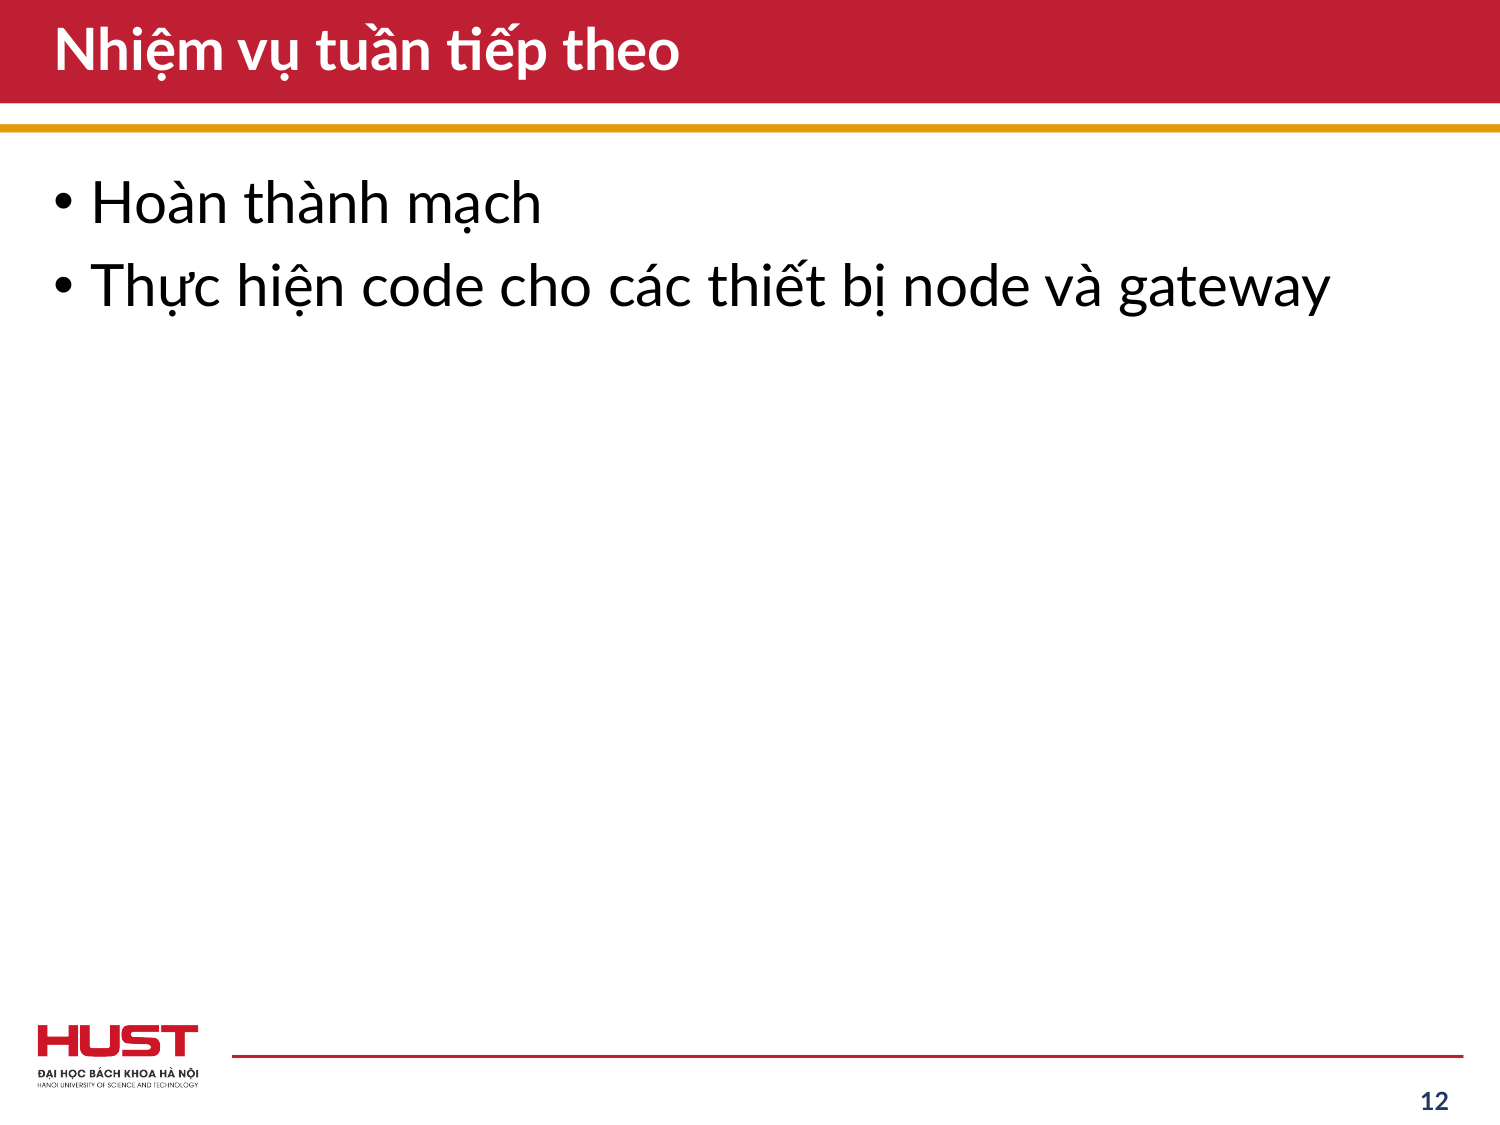

# Nhiệm vụ tuần tiếp theo
Hoàn thành mạch
Thực hiện code cho các thiết bị node và gateway

12